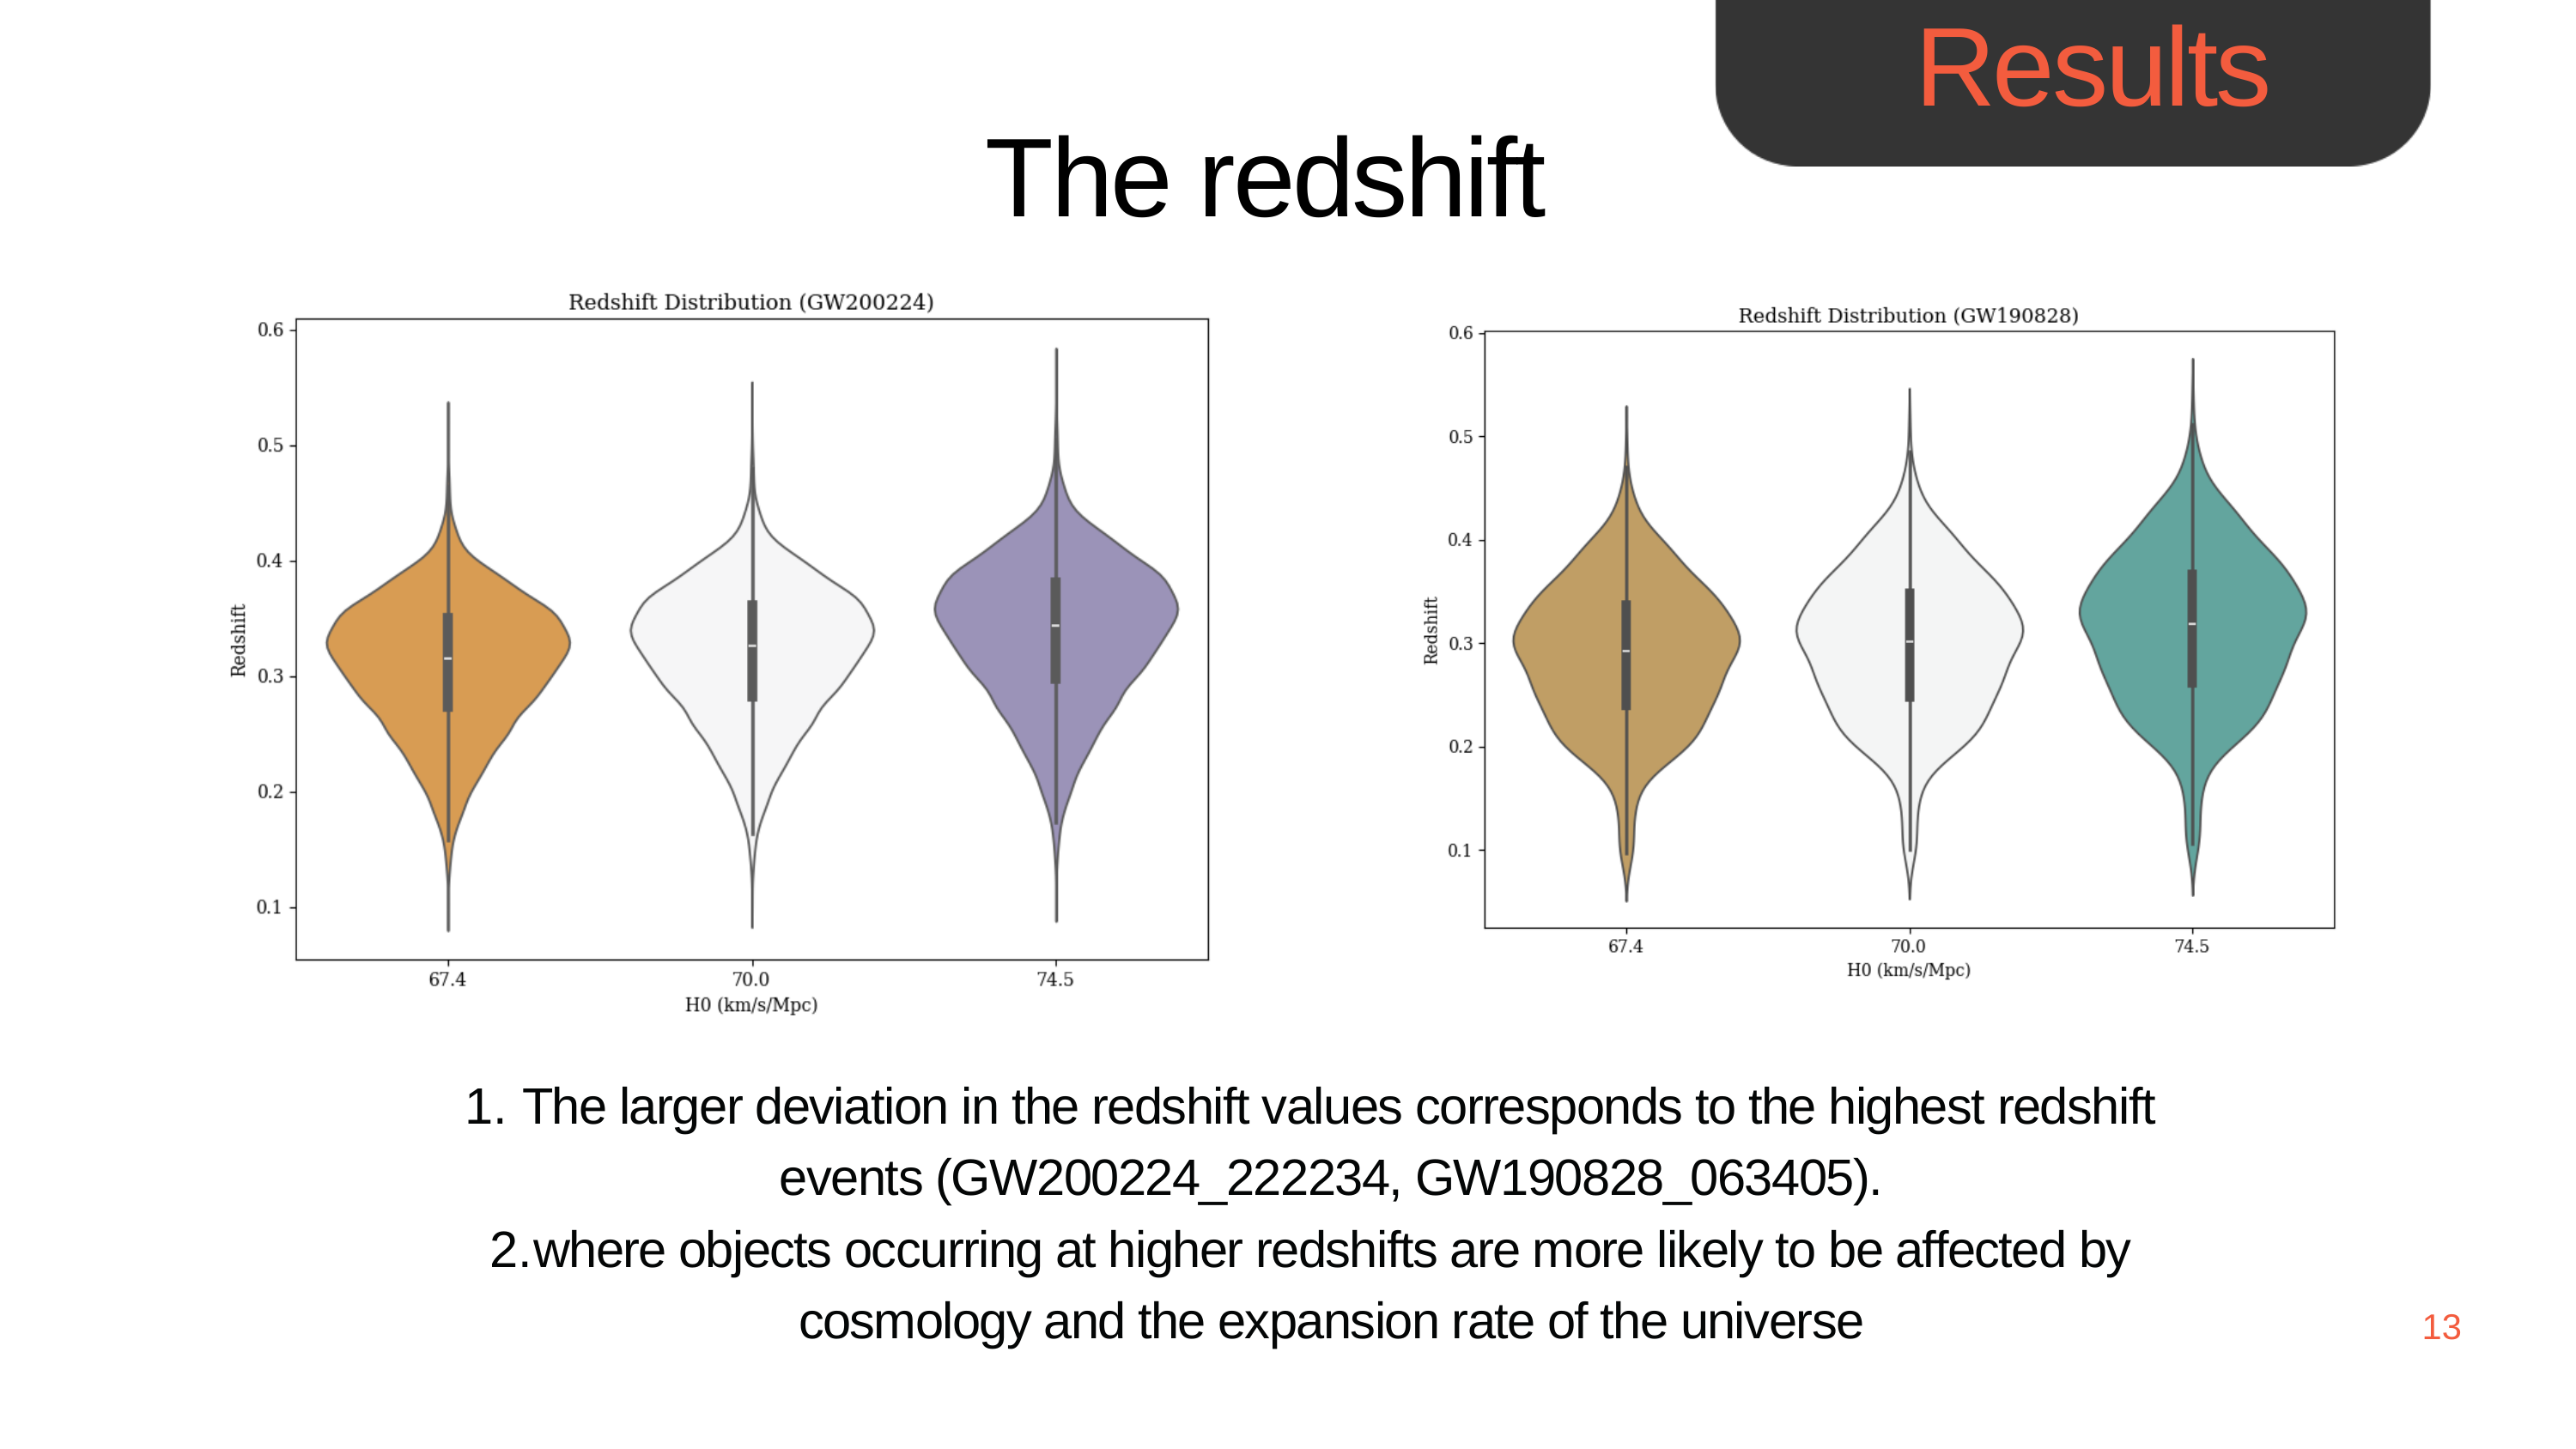

Results
The redshift

 The larger deviation in the redshift values corresponds to the highest redshift events (GW200224_222234, GW190828_063405).
where objects occurring at higher redshifts are more likely to be affected by cosmology and the expansion rate of the universe
13